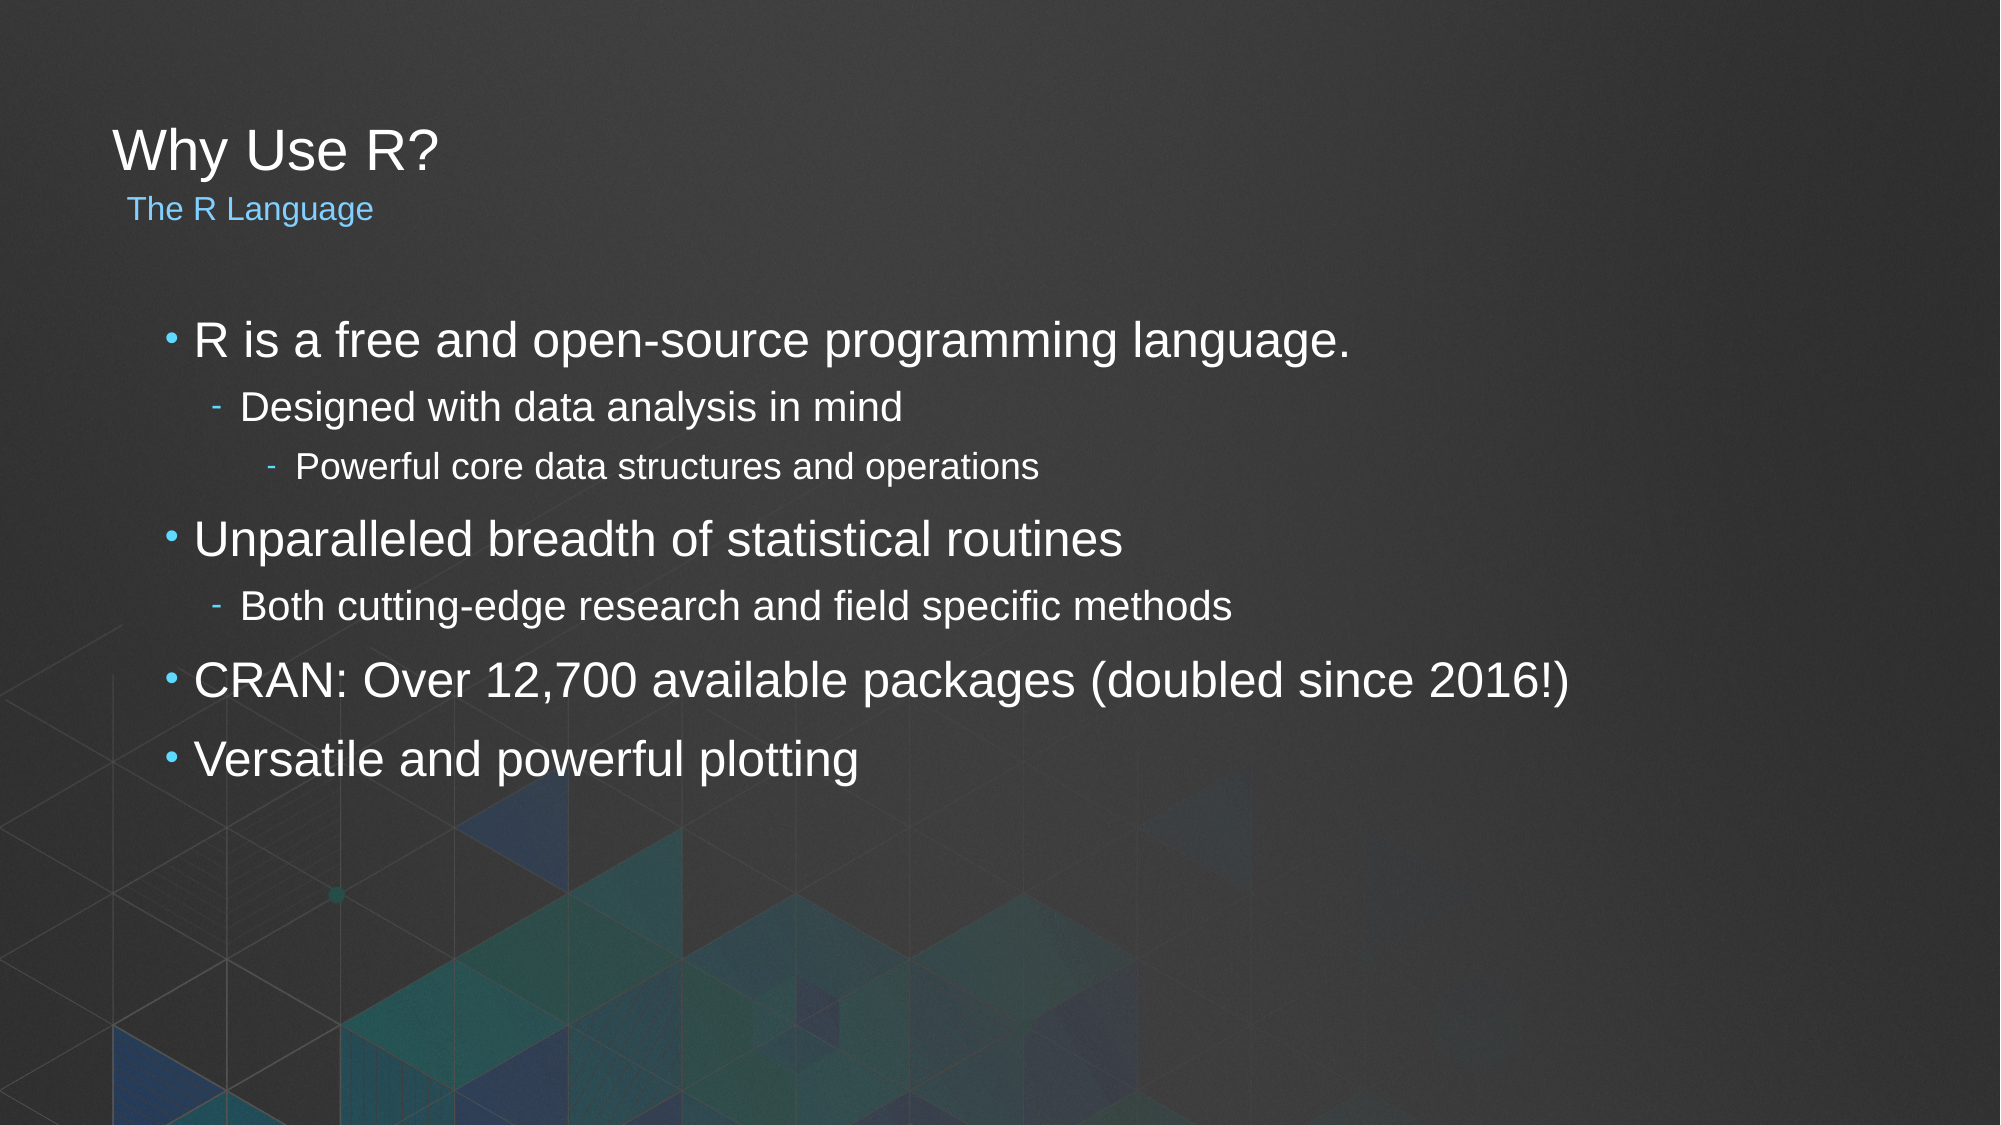

# Why Use R?
The R Language

R is a free and open-source programming language.
Designed with data analysis in mind
Powerful core data structures and operations
Unparalleled breadth of statistical routines
Both cutting-edge research and field specific methods
CRAN: Over 12,700 available packages (doubled since 2016!)
Versatile and powerful plotting